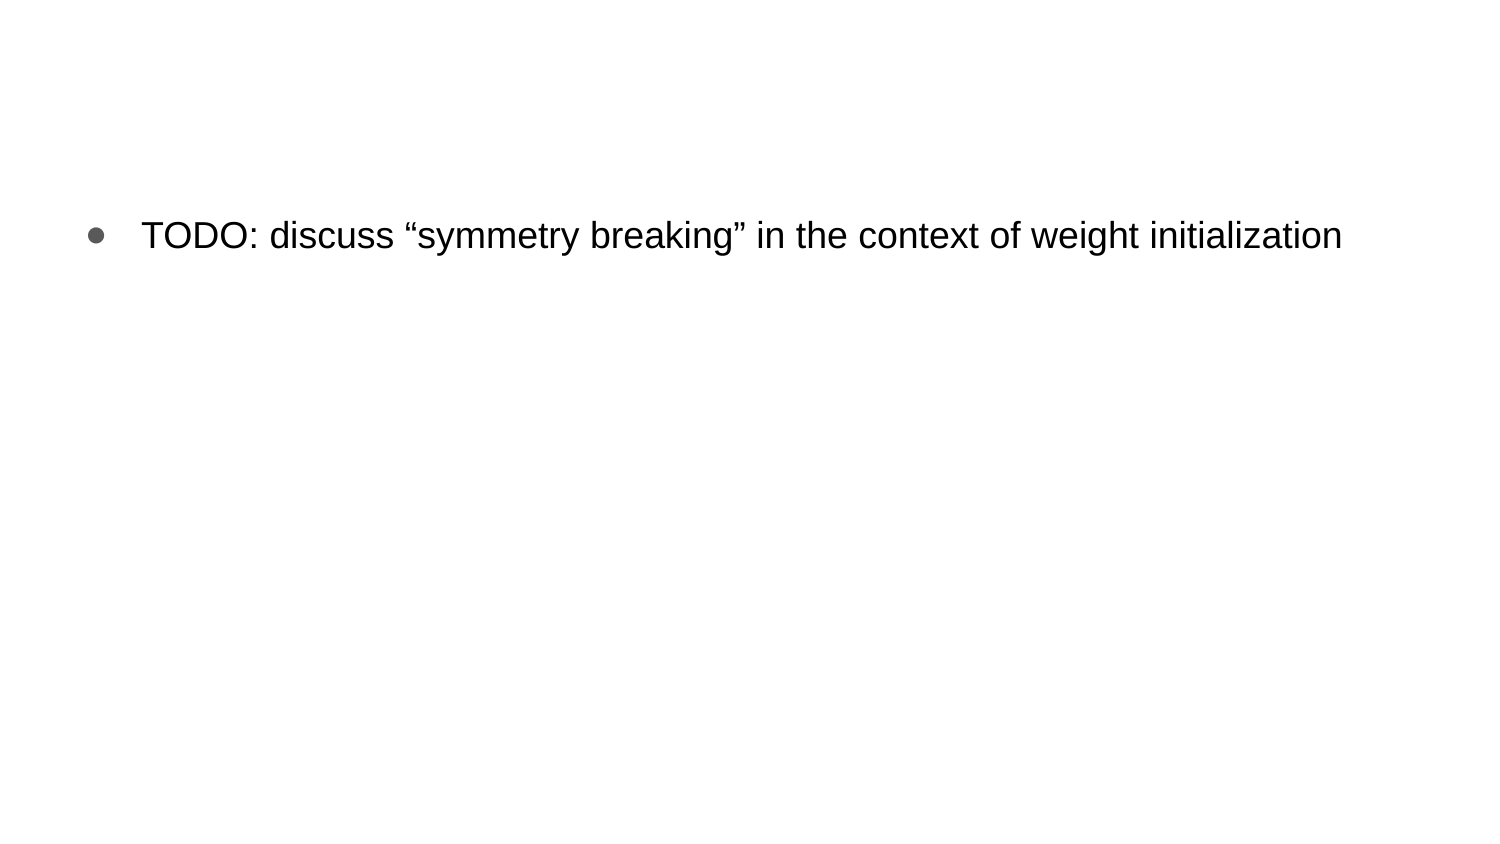

#
TODO: discuss “symmetry breaking” in the context of weight initialization